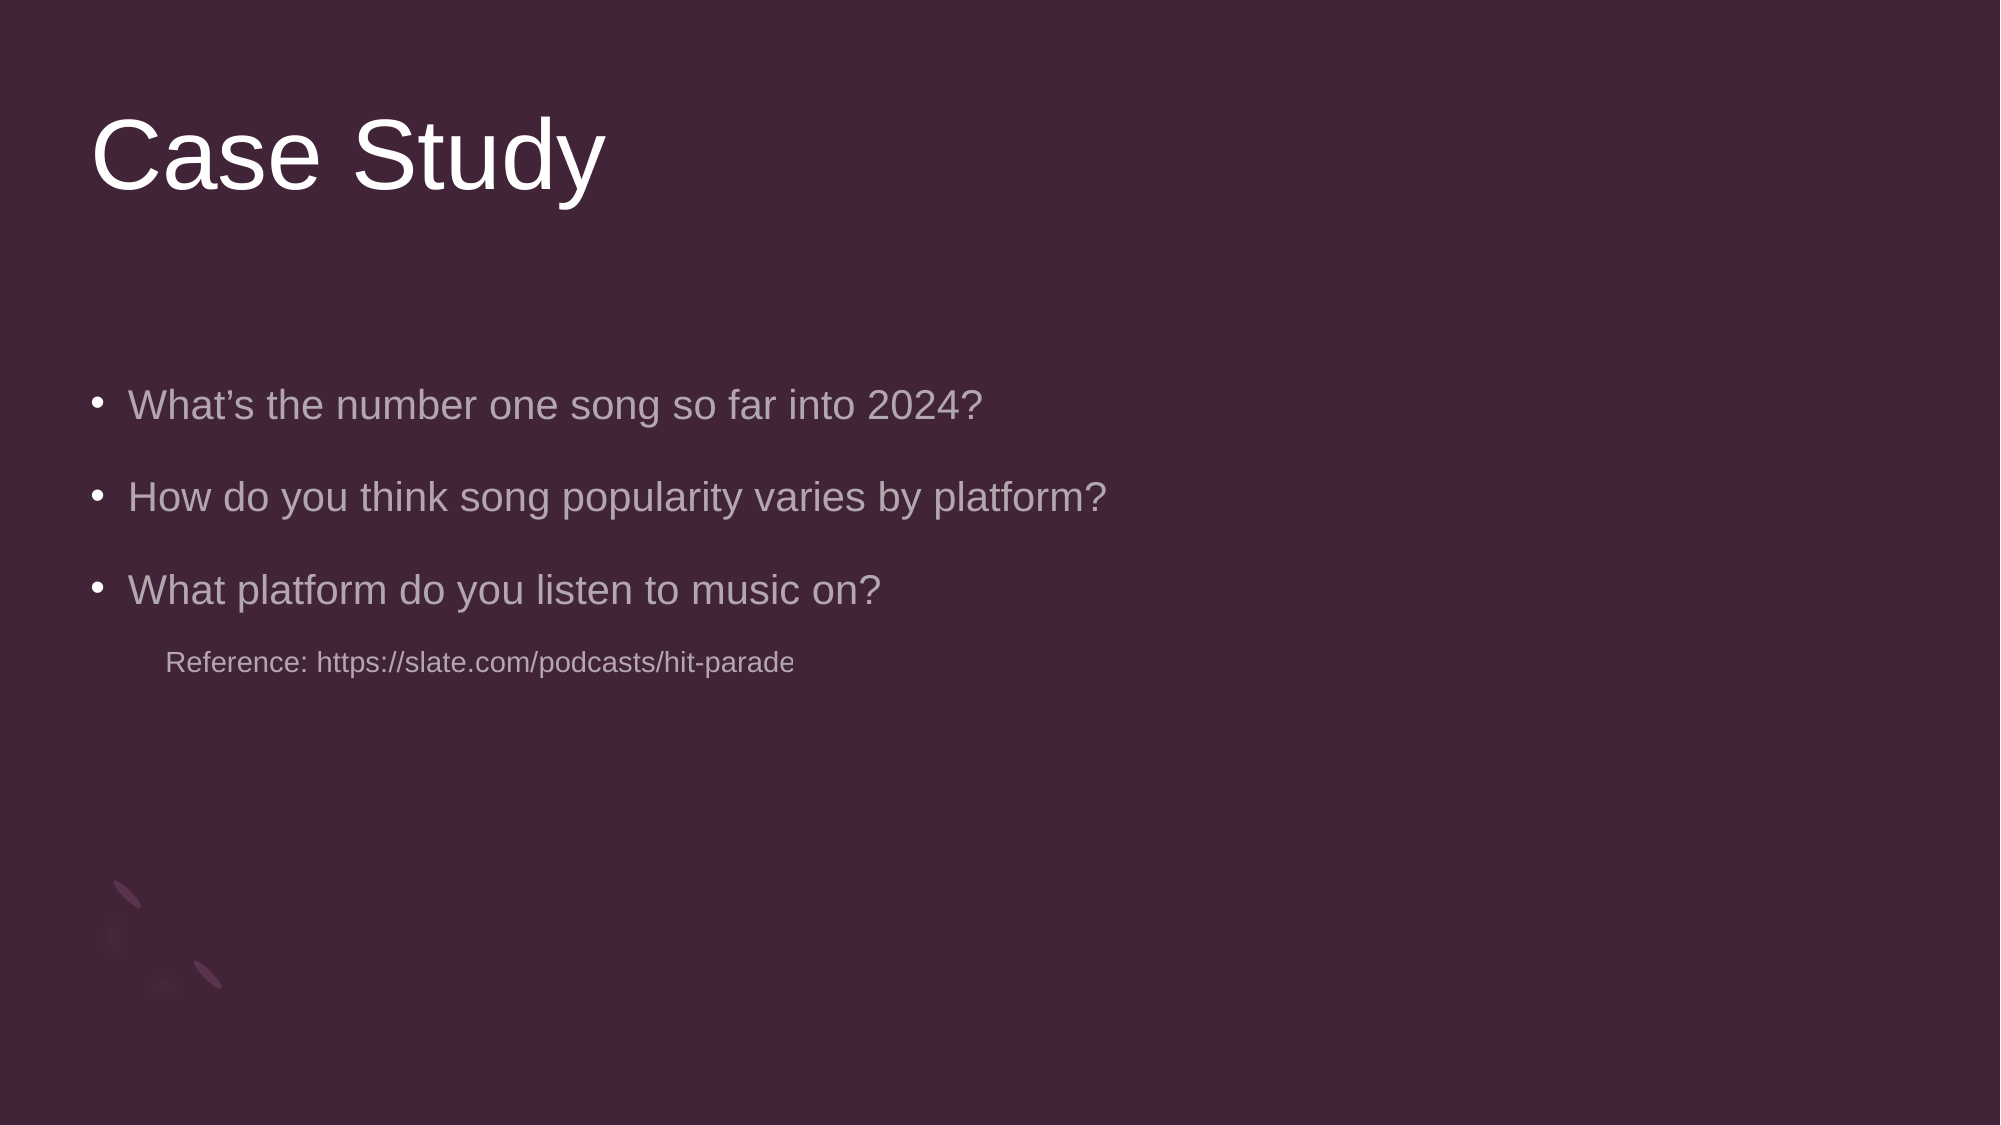

# Case Study
What’s the number one song so far into 2024?
How do you think song popularity varies by platform?
What platform do you listen to music on?
Reference: https://slate.com/podcasts/hit-parade